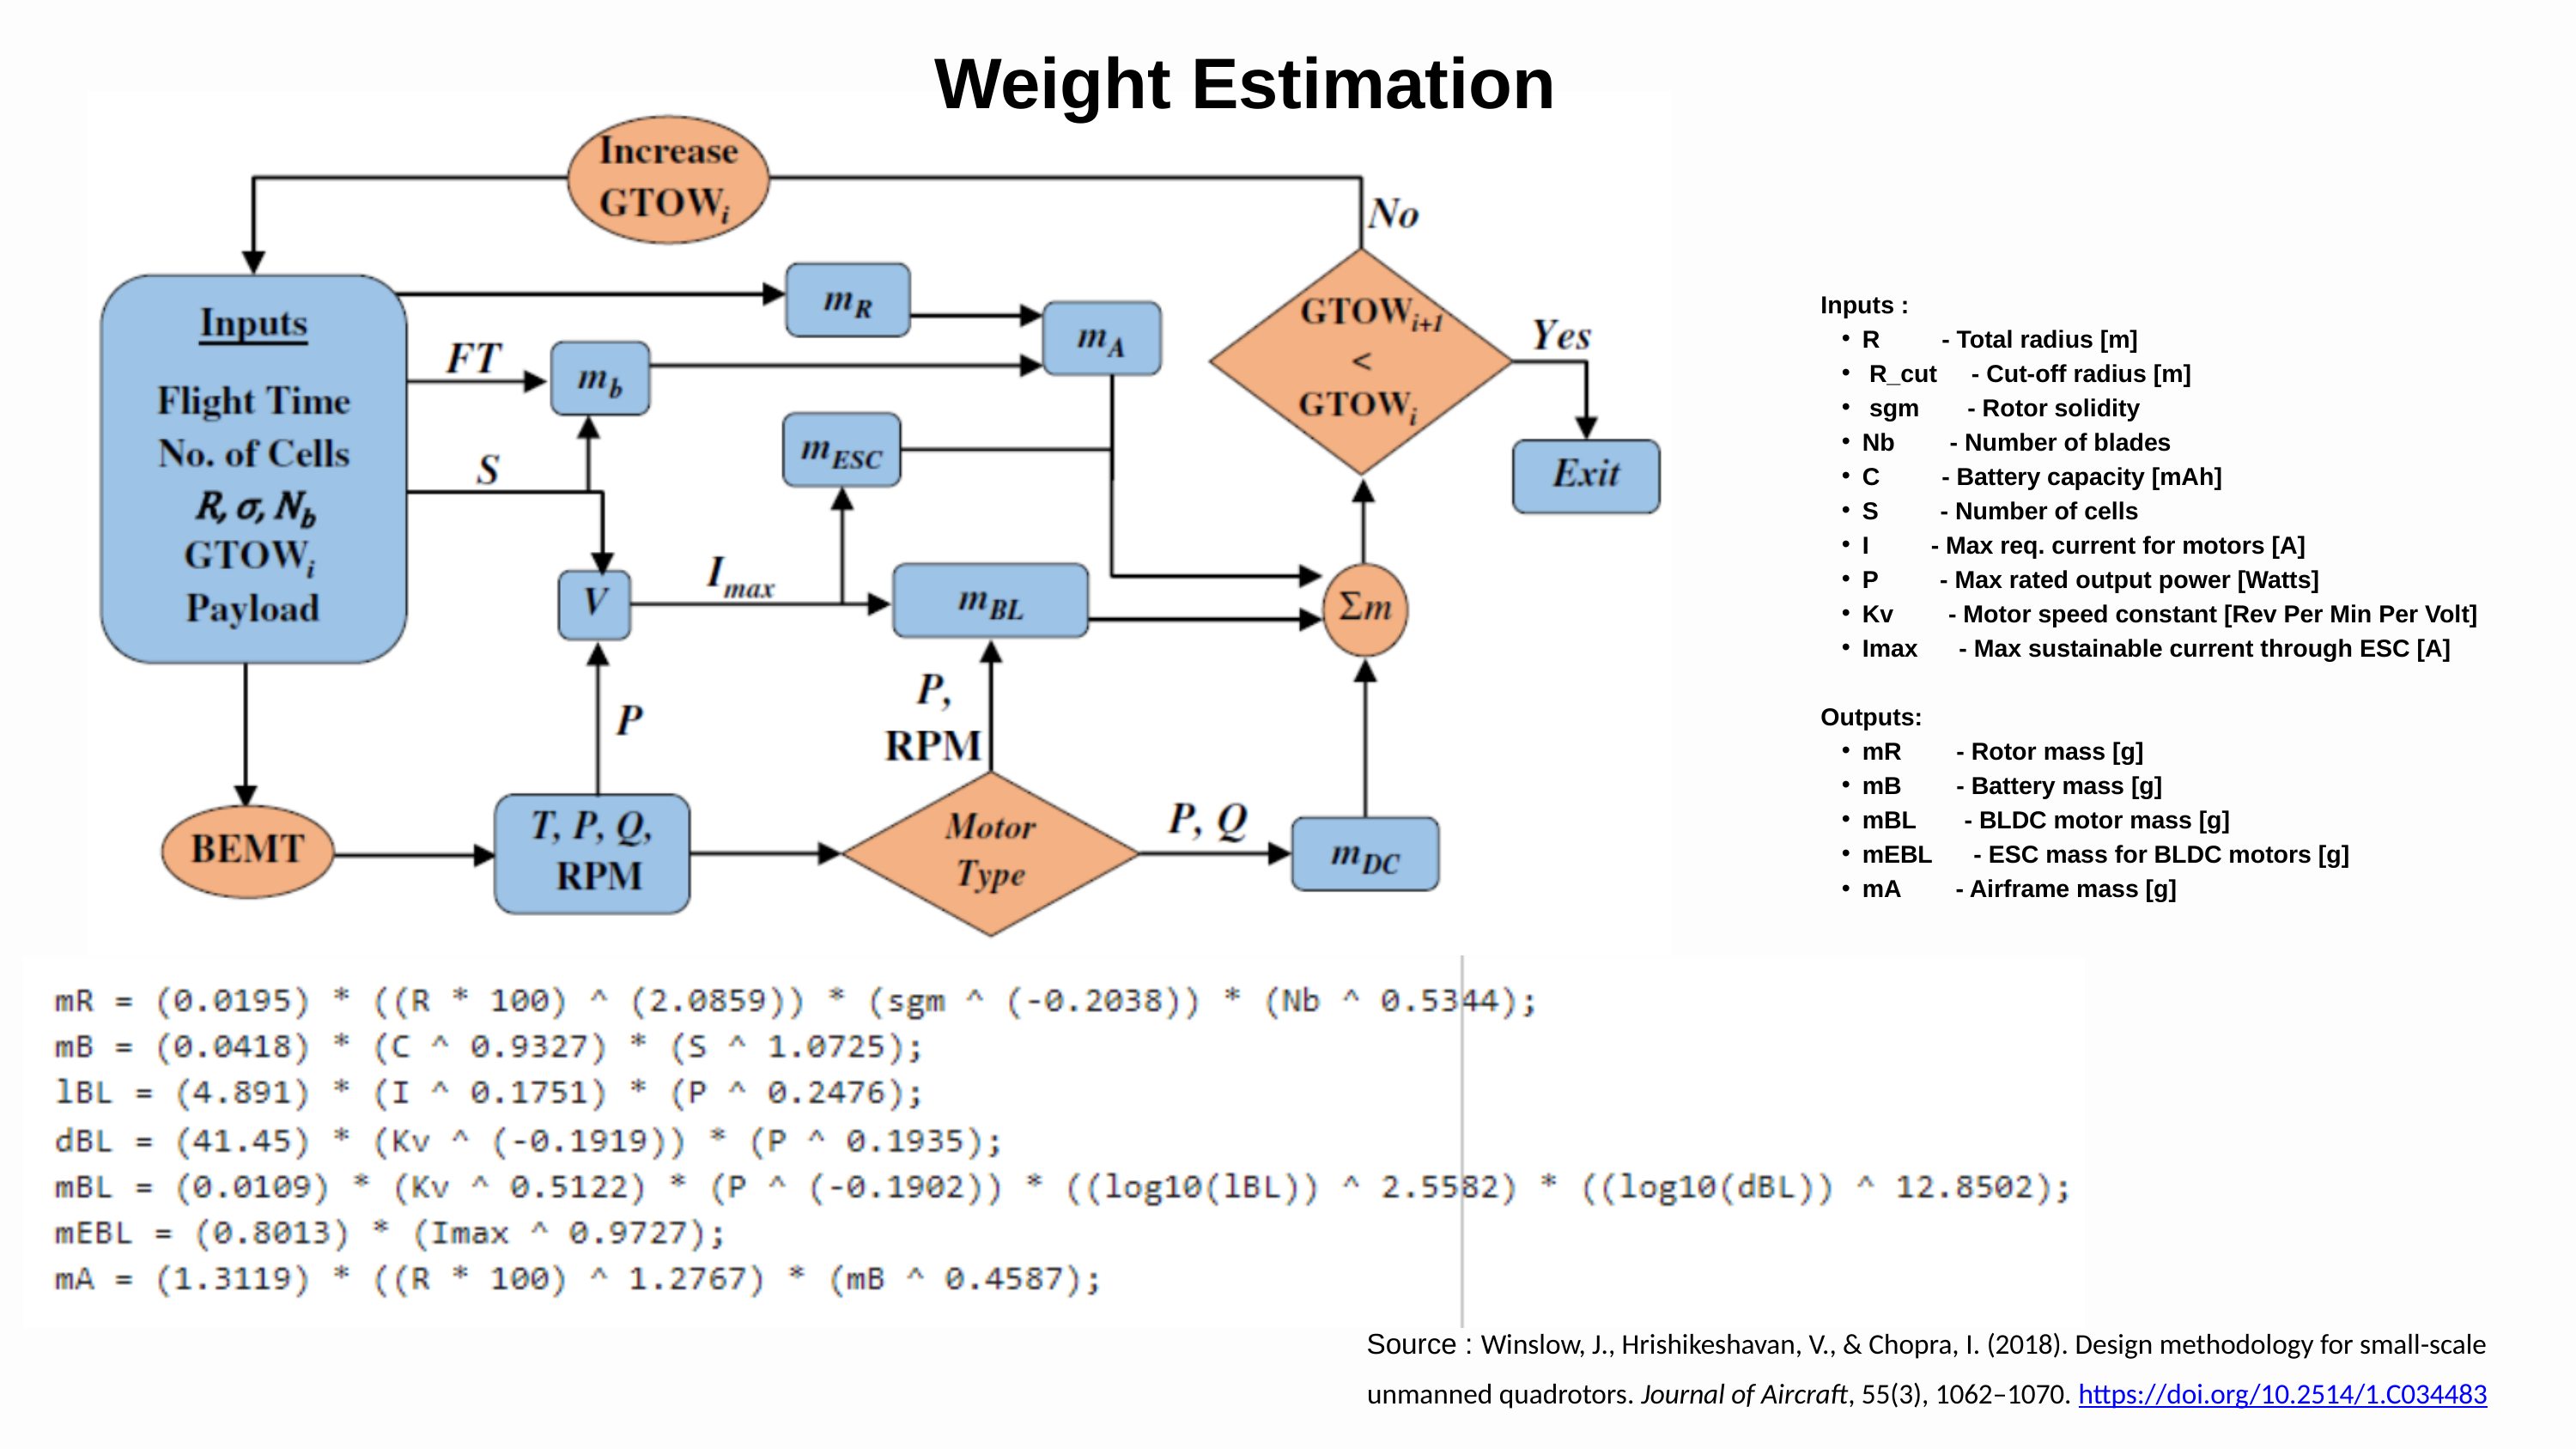

Weight Estimation

Inputs :
R         - Total radius [m]
 R_cut     - Cut-off radius [m]
 sgm       - Rotor solidity
Nb        - Number of blades
C         - Battery capacity [mAh]
S         - Number of cells
I         - Max req. current for motors [A]
P         - Max rated output power [Watts]
Kv        - Motor speed constant [Rev Per Min Per Volt]
Imax      - Max sustainable current through ESC [A]

Outputs:
mR        - Rotor mass [g]
mB        - Battery mass [g]
mBL       - BLDC motor mass [g]
mEBL      - ESC mass for BLDC motors [g]
mA        - Airframe mass [g]

Source : Winslow, J., Hrishikeshavan, V., & Chopra, I. (2018). Design methodology for small-scale unmanned quadrotors. Journal of Aircraft, 55(3), 1062–1070. https://doi.org/10.2514/1.C034483​